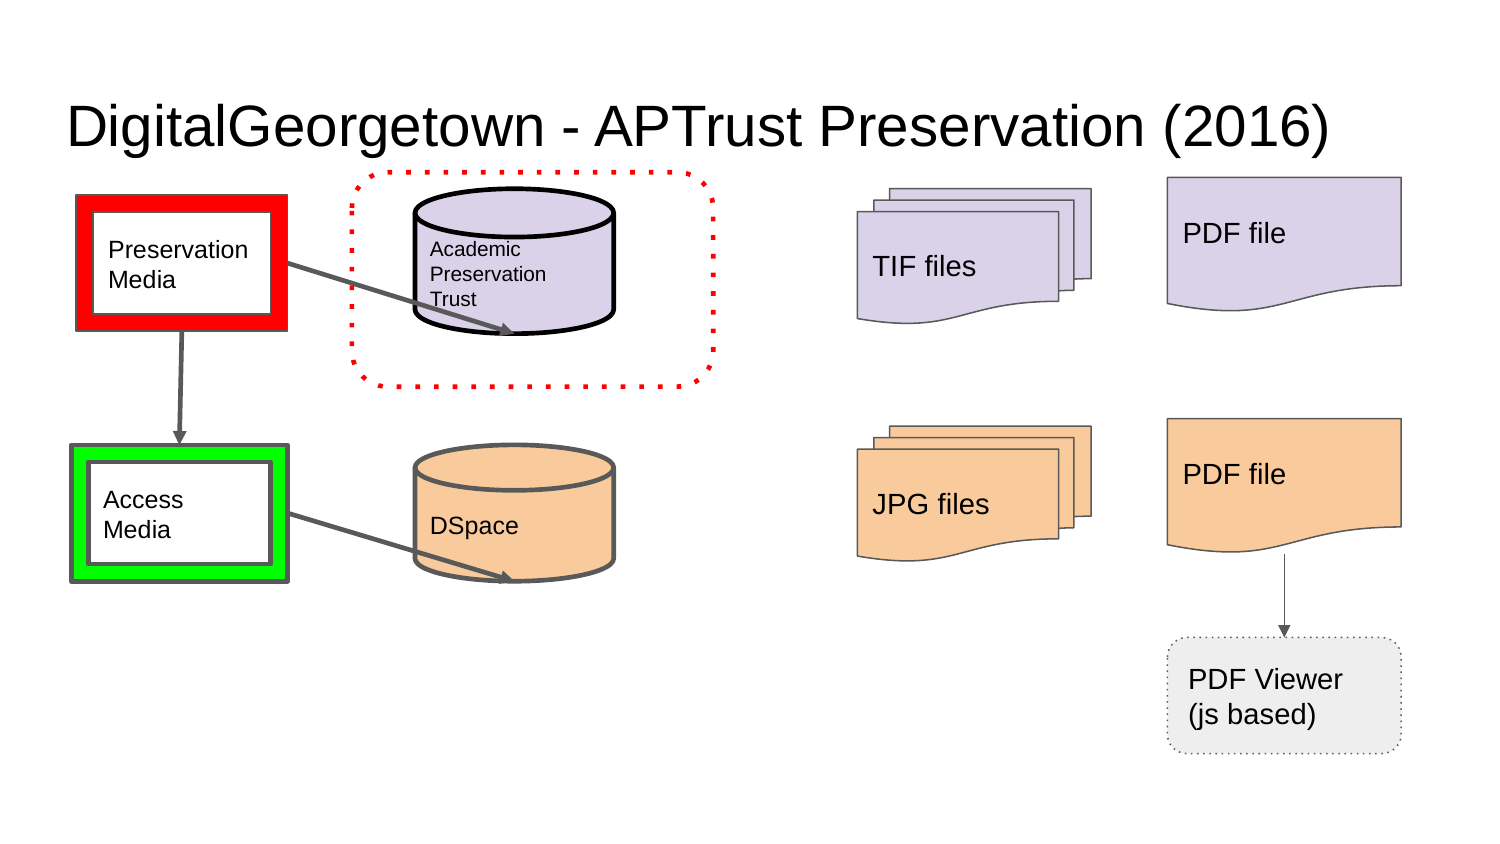

# DigitalGeorgetown - APTrust Preservation (2016)

PDF file
Academic Preservation Trust
TIF files
Preservation Media
PDF file
JPG files
Access Media
DSpace
PDF Viewer
(js based)